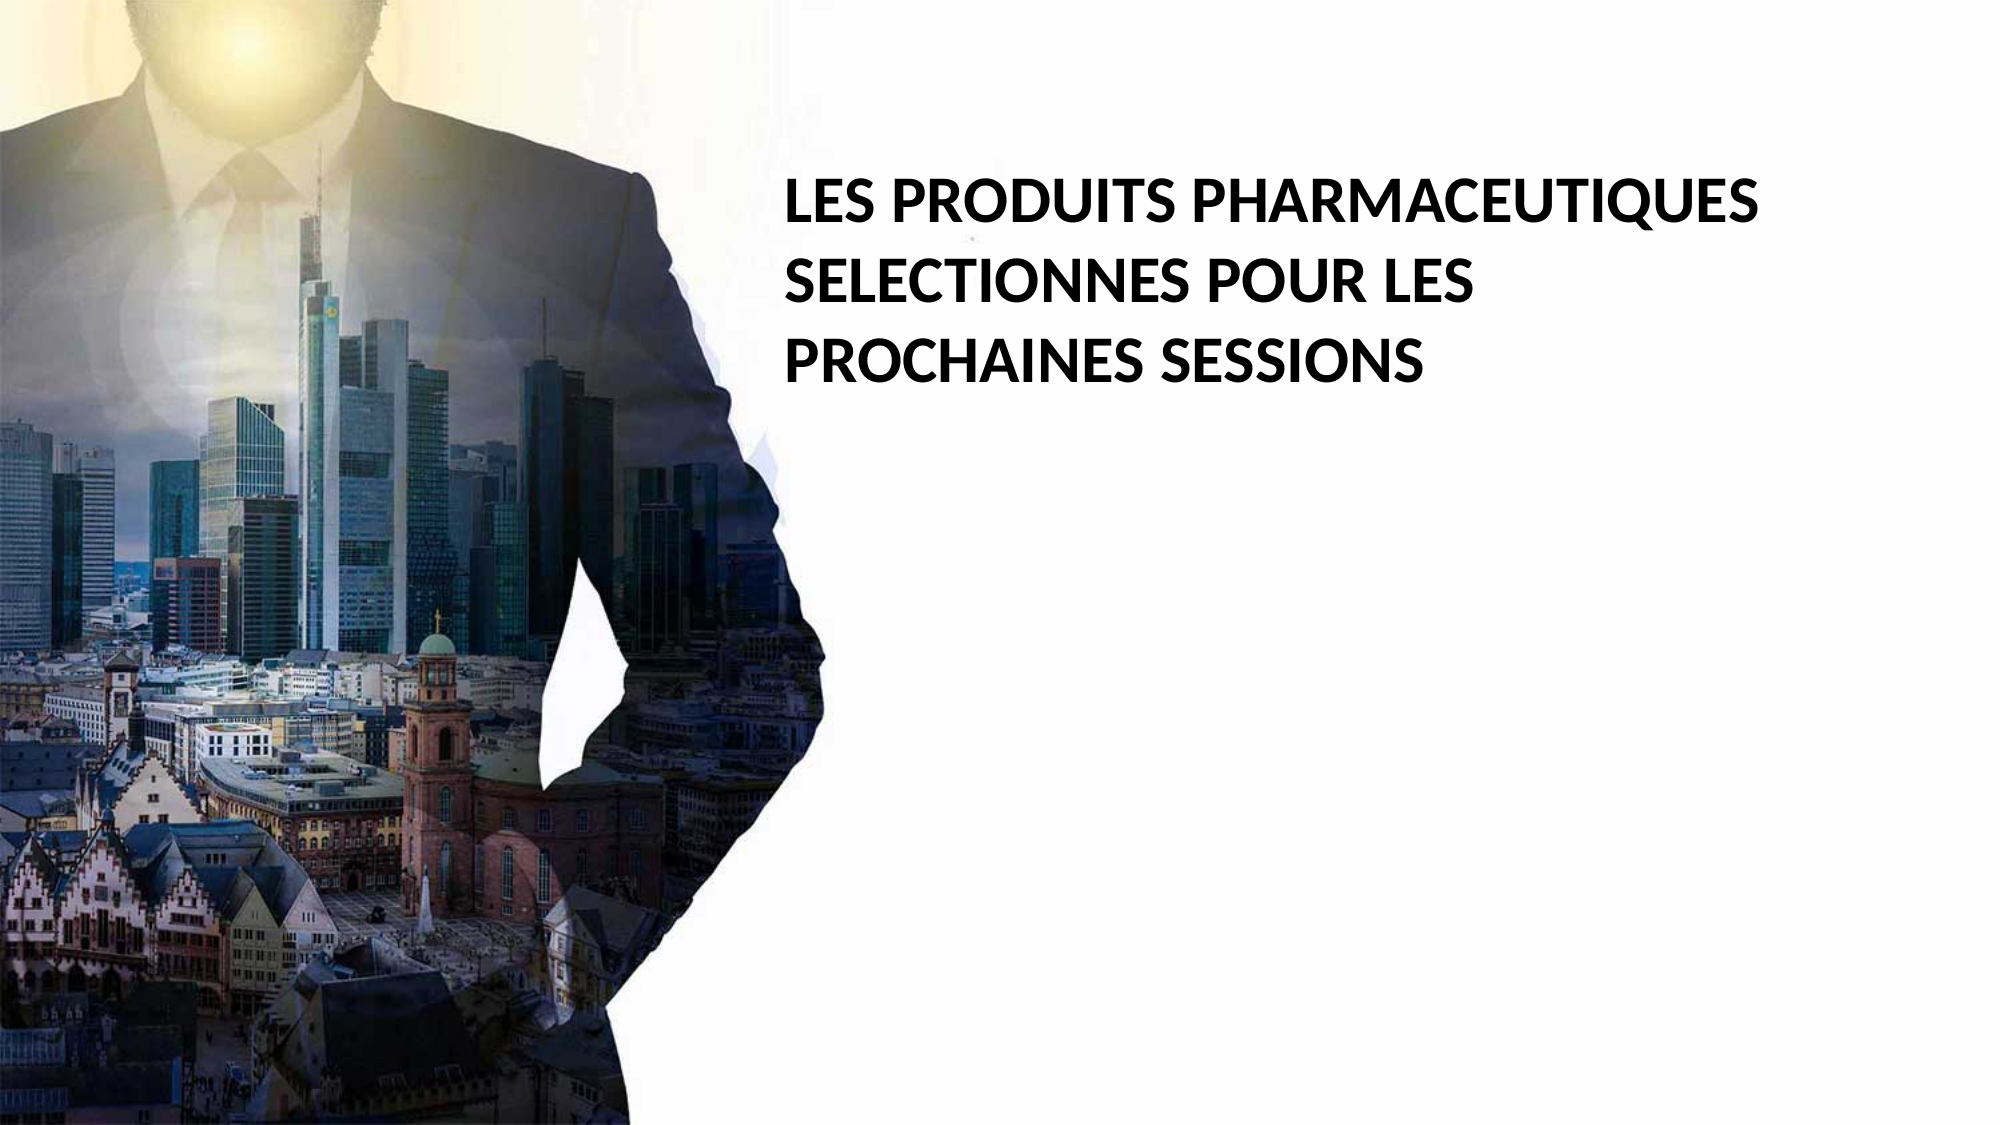

LES PRODUITS PHARMACEUTIQUES SELECTIONNES POUR LES PROCHAINES SESSIONS